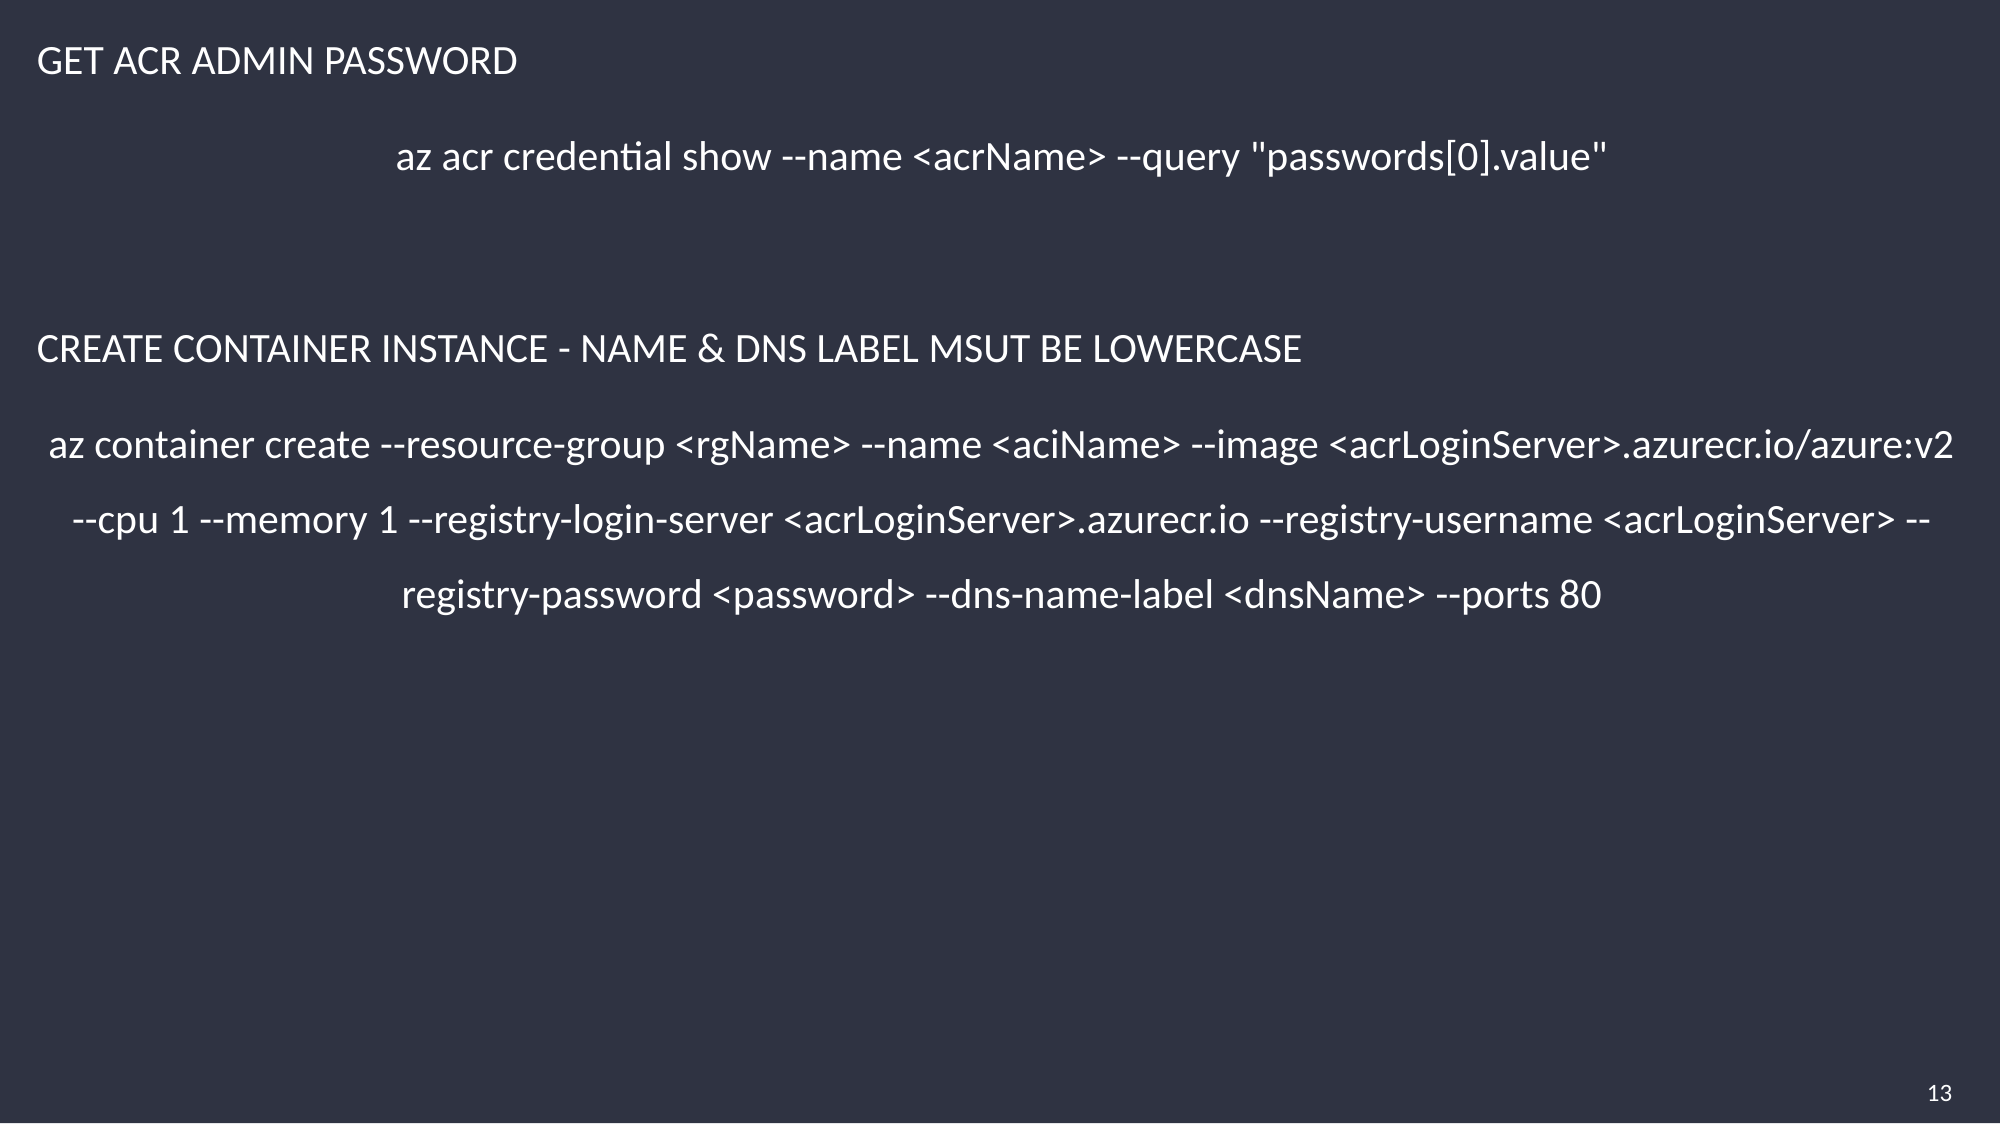

GET ACR ADMIN PASSWORD
az acr credential show --name <acrName> --query "passwords[0].value"

CREATE CONTAINER INSTANCE - NAME & DNS LABEL MSUT BE LOWERCASE
az container create --resource-group <rgName> --name <aciName> --image <acrLoginServer>.azurecr.io/azure:v2 --cpu 1 --memory 1 --registry-login-server <acrLoginServer>.azurecr.io --registry-username <acrLoginServer> --registry-password <password> --dns-name-label <dnsName> --ports 80
13